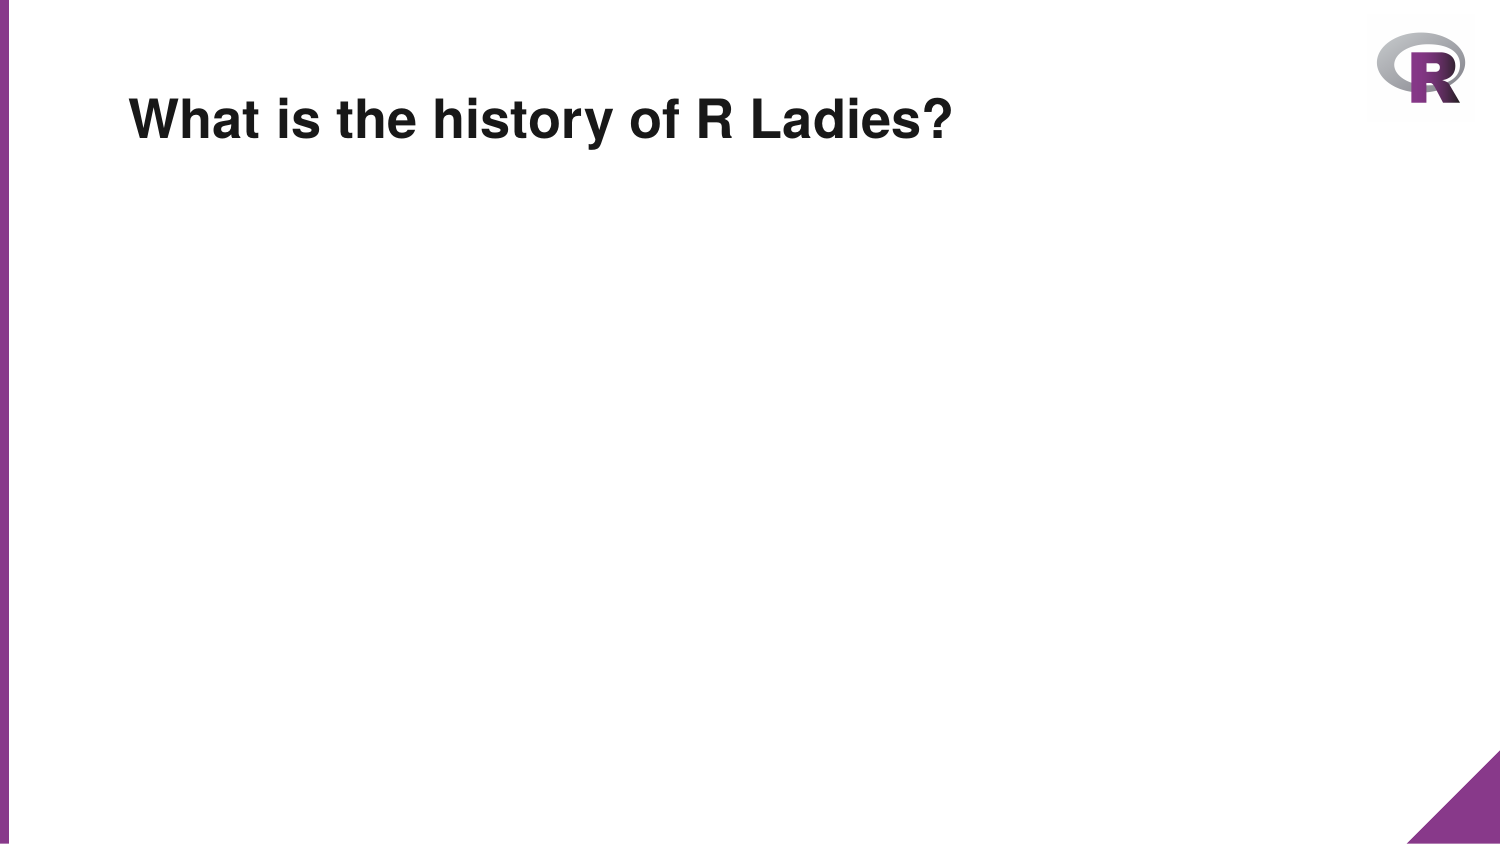

# What is the history of R Ladies?